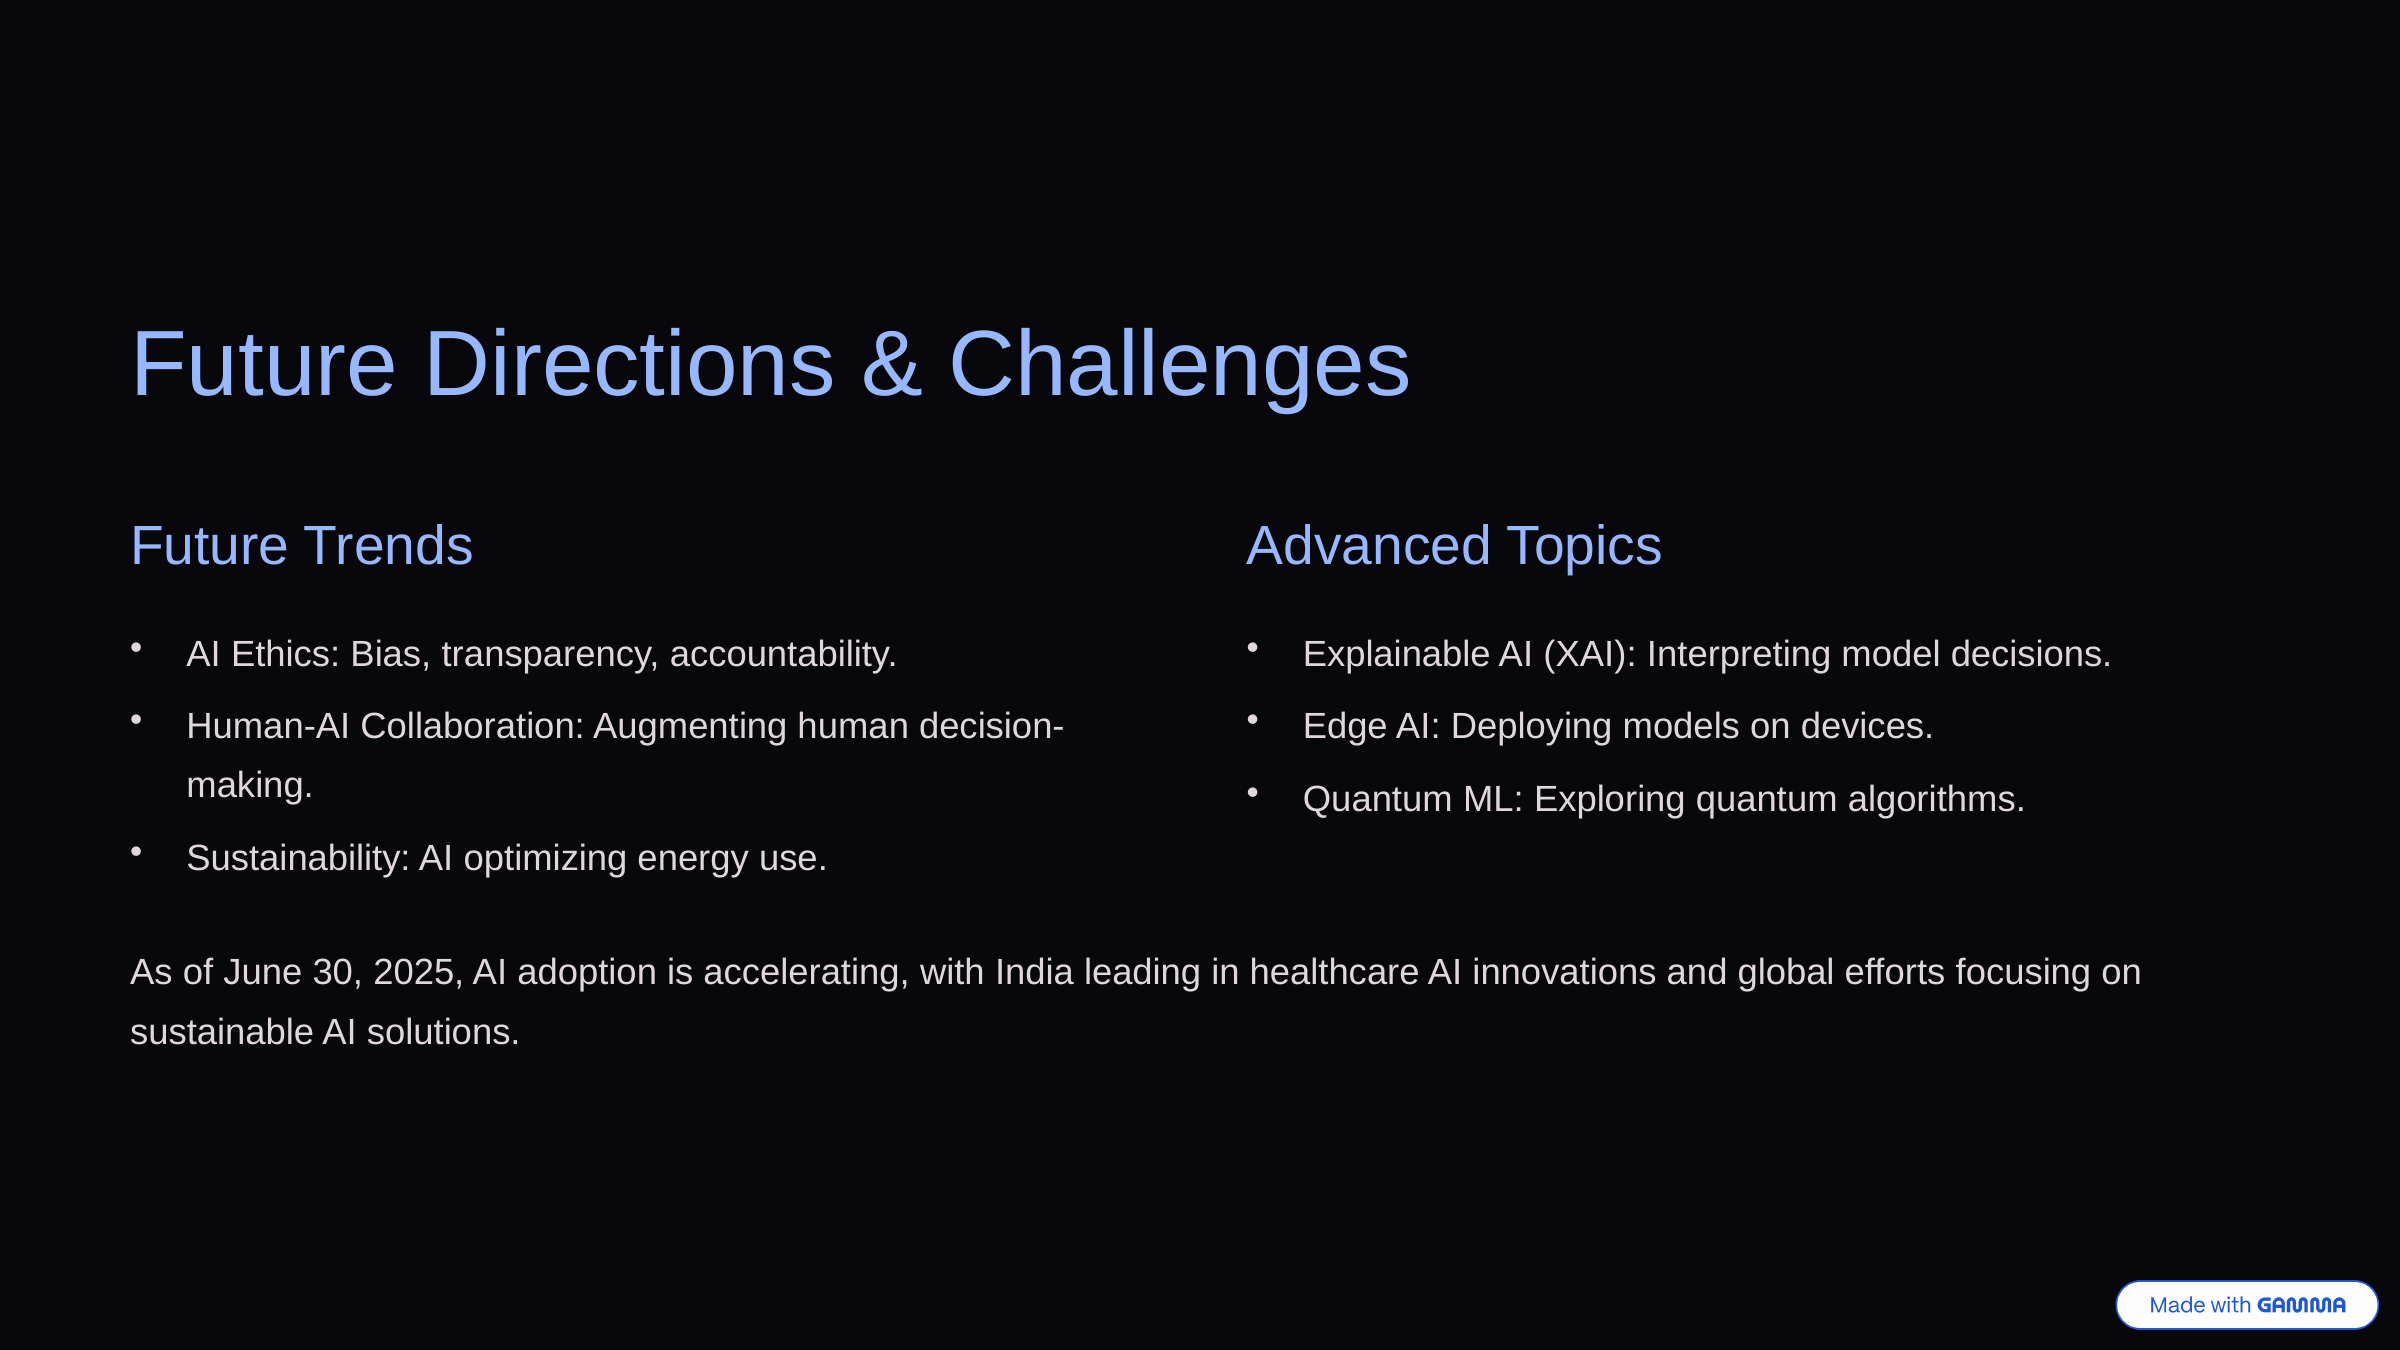

Future Directions & Challenges
Future Trends
Advanced Topics
AI Ethics: Bias, transparency, accountability.
Explainable AI (XAI): Interpreting model decisions.
Human-AI Collaboration: Augmenting human decision-making.
Edge AI: Deploying models on devices.
Quantum ML: Exploring quantum algorithms.
Sustainability: AI optimizing energy use.
As of June 30, 2025, AI adoption is accelerating, with India leading in healthcare AI innovations and global efforts focusing on sustainable AI solutions.